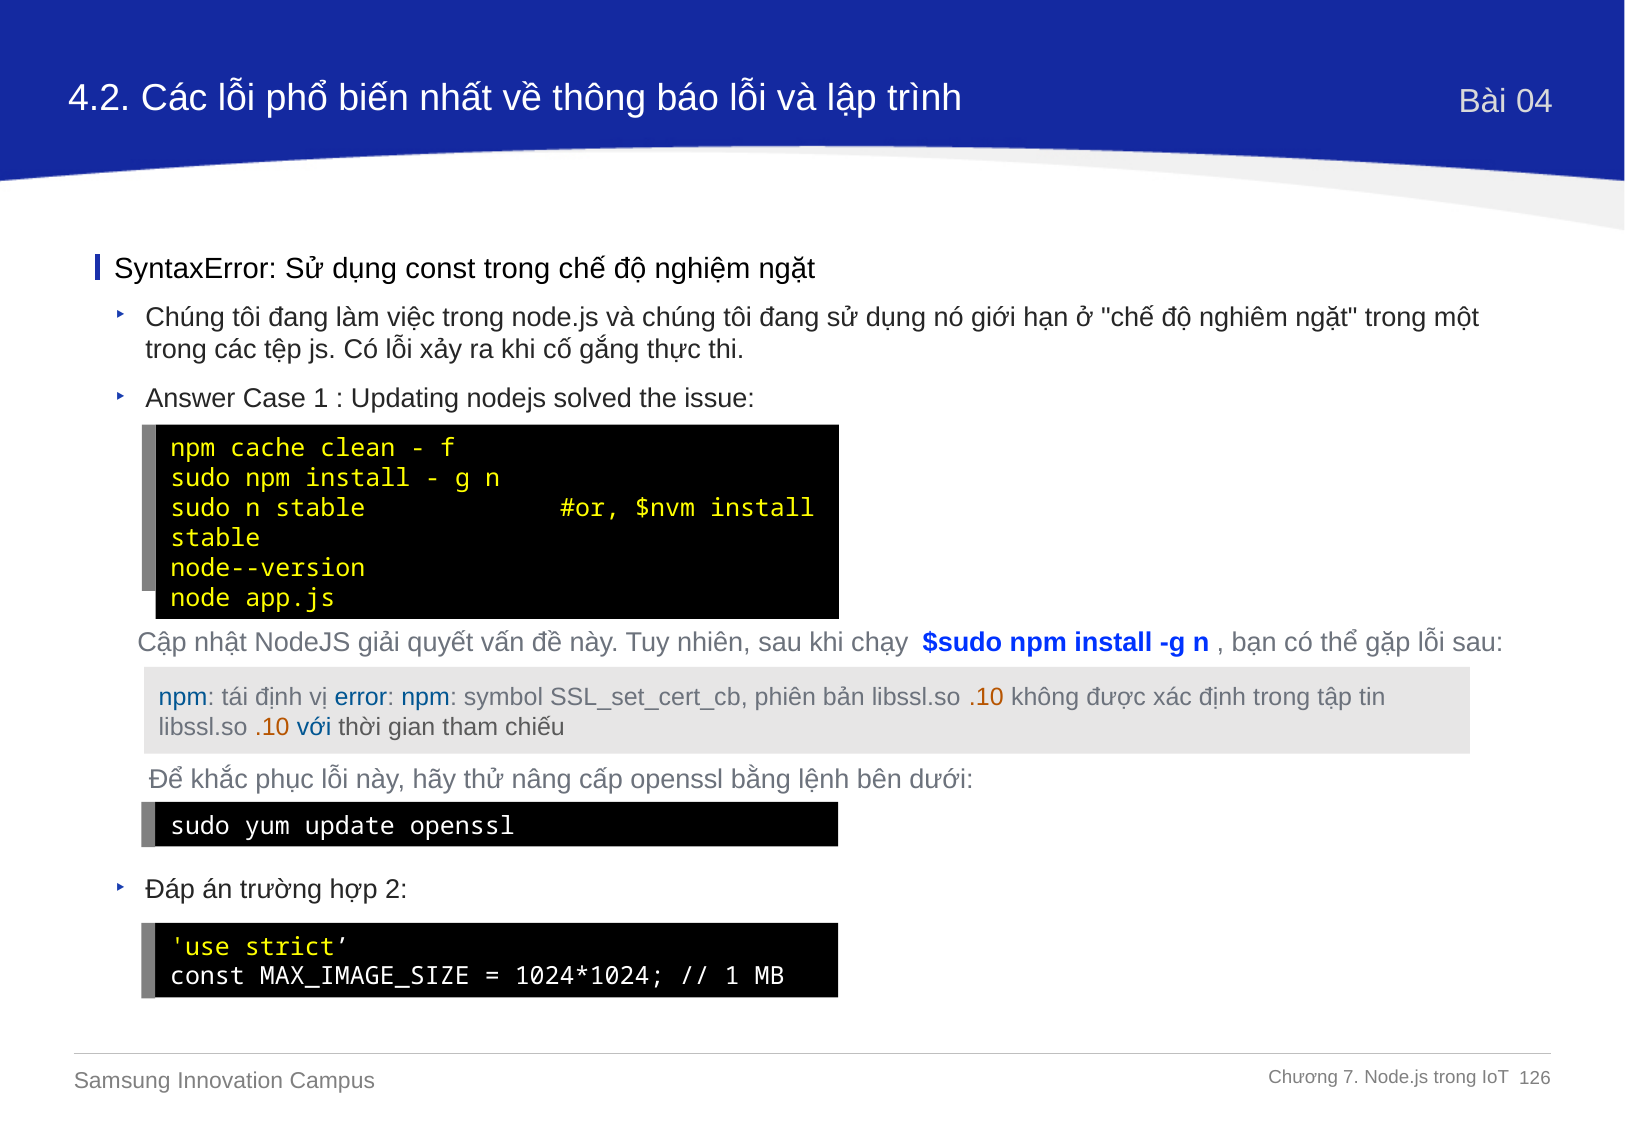

4.2. Các lỗi phổ biến nhất về thông báo lỗi và lập trình
Bài 04
SyntaxError: Sử dụng const trong chế độ nghiệm ngặt
Chúng tôi đang làm việc trong node.js và chúng tôi đang sử dụng nó giới hạn ở "chế độ nghiêm ngặt" trong một trong các tệp js. Có lỗi xảy ra khi cố gắng thực thi.
Answer Case 1 : Updating nodejs solved the issue:

Đáp án trường hợp 2:
npm cache clean - f
sudo npm install - g n
sudo n stable             #or, $nvm install stable
node--version
node app.js

Cập nhật NodeJS giải quyết vấn đề này. Tuy nhiên, sau khi chạy  $sudo npm install -g n , bạn có thể gặp lỗi sau:
npm: tái định vị error: npm: symbol SSL_set_cert_cb, phiên bản libssl.so .10 không được xác định trong tập tin libssl.so .10 với thời gian tham chiếu
Để khắc phục lỗi này, hãy thử nâng cấp openssl bằng lệnh bên dưới:
sudo yum update openssl

'use strict’
const MAX_IMAGE_SIZE = 1024*1024; // 1 MB